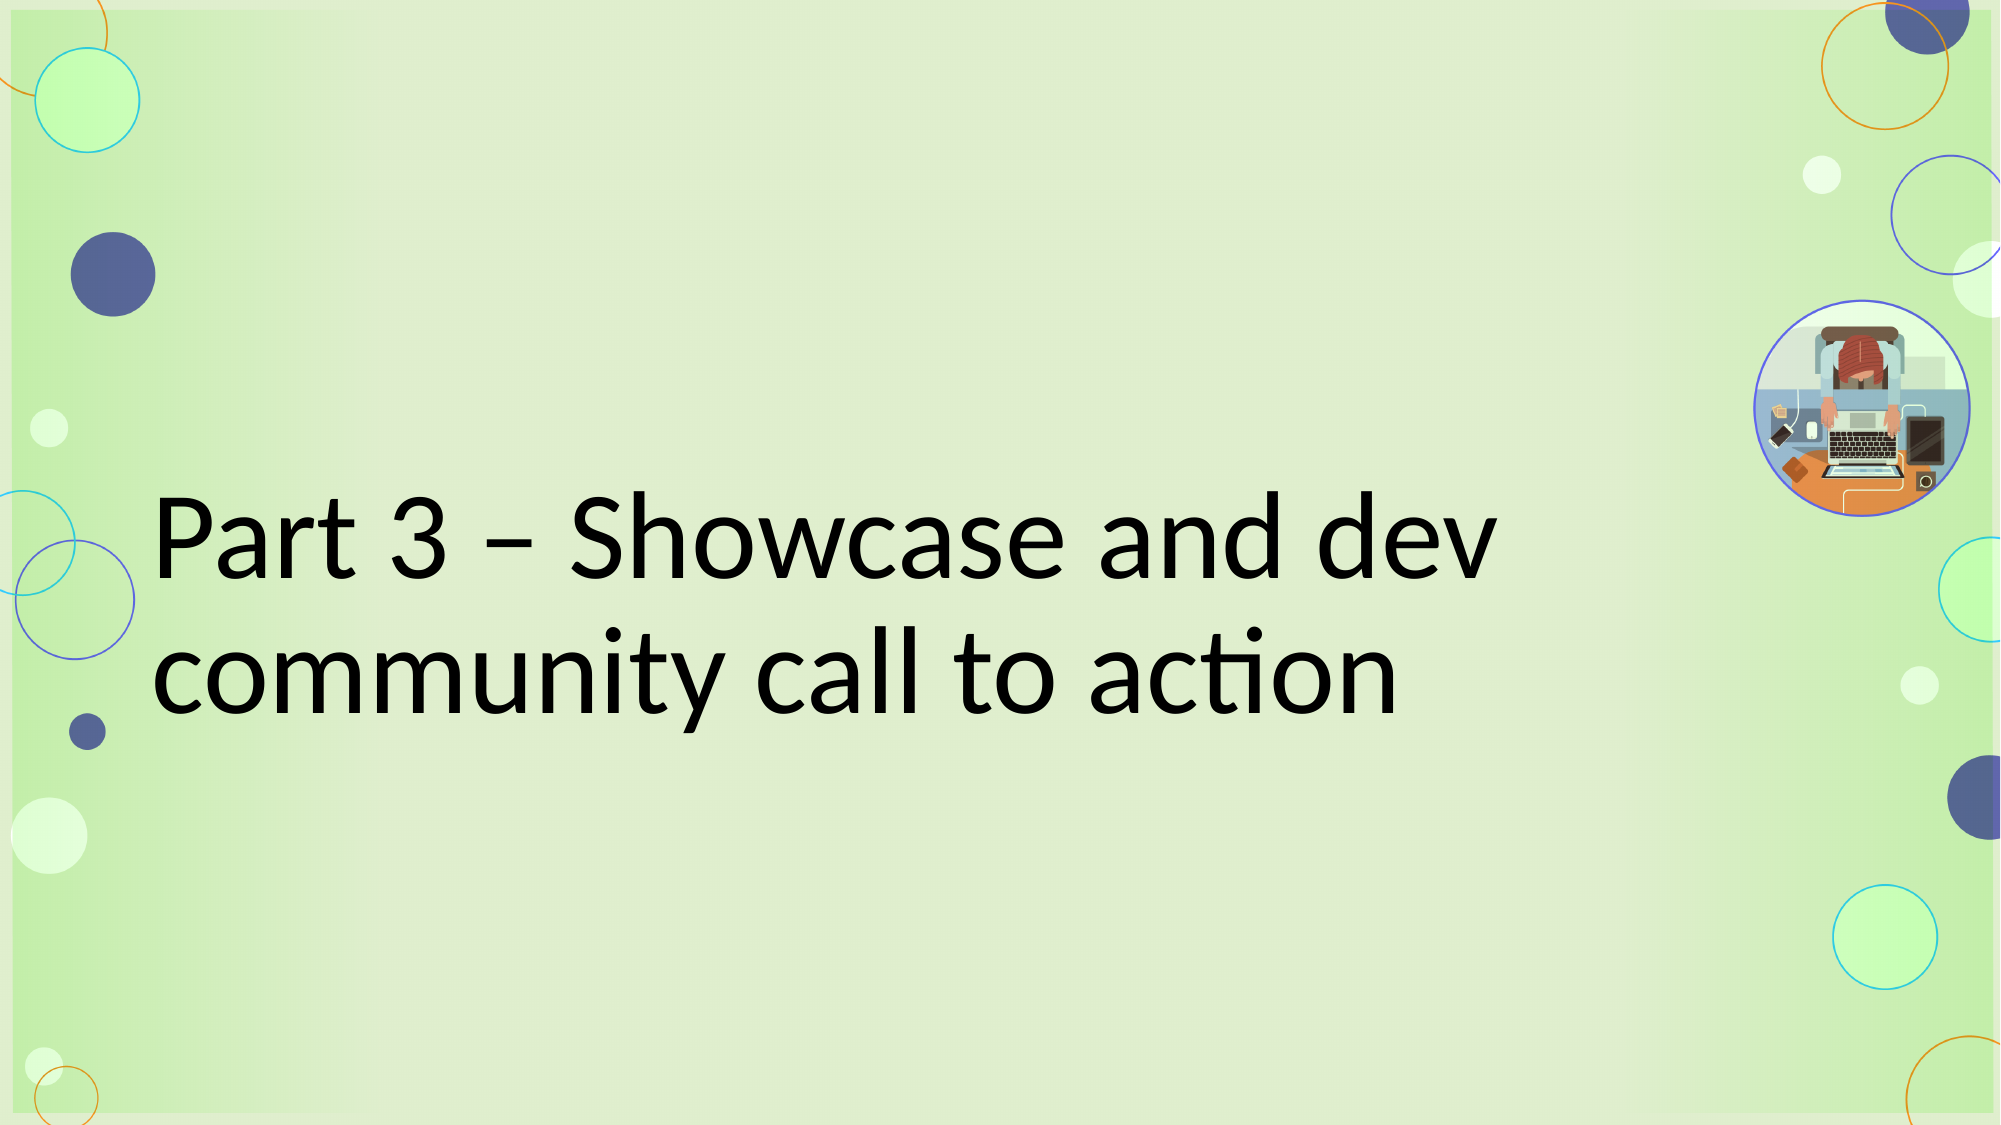

# Part 3 – Showcase and dev community call to action